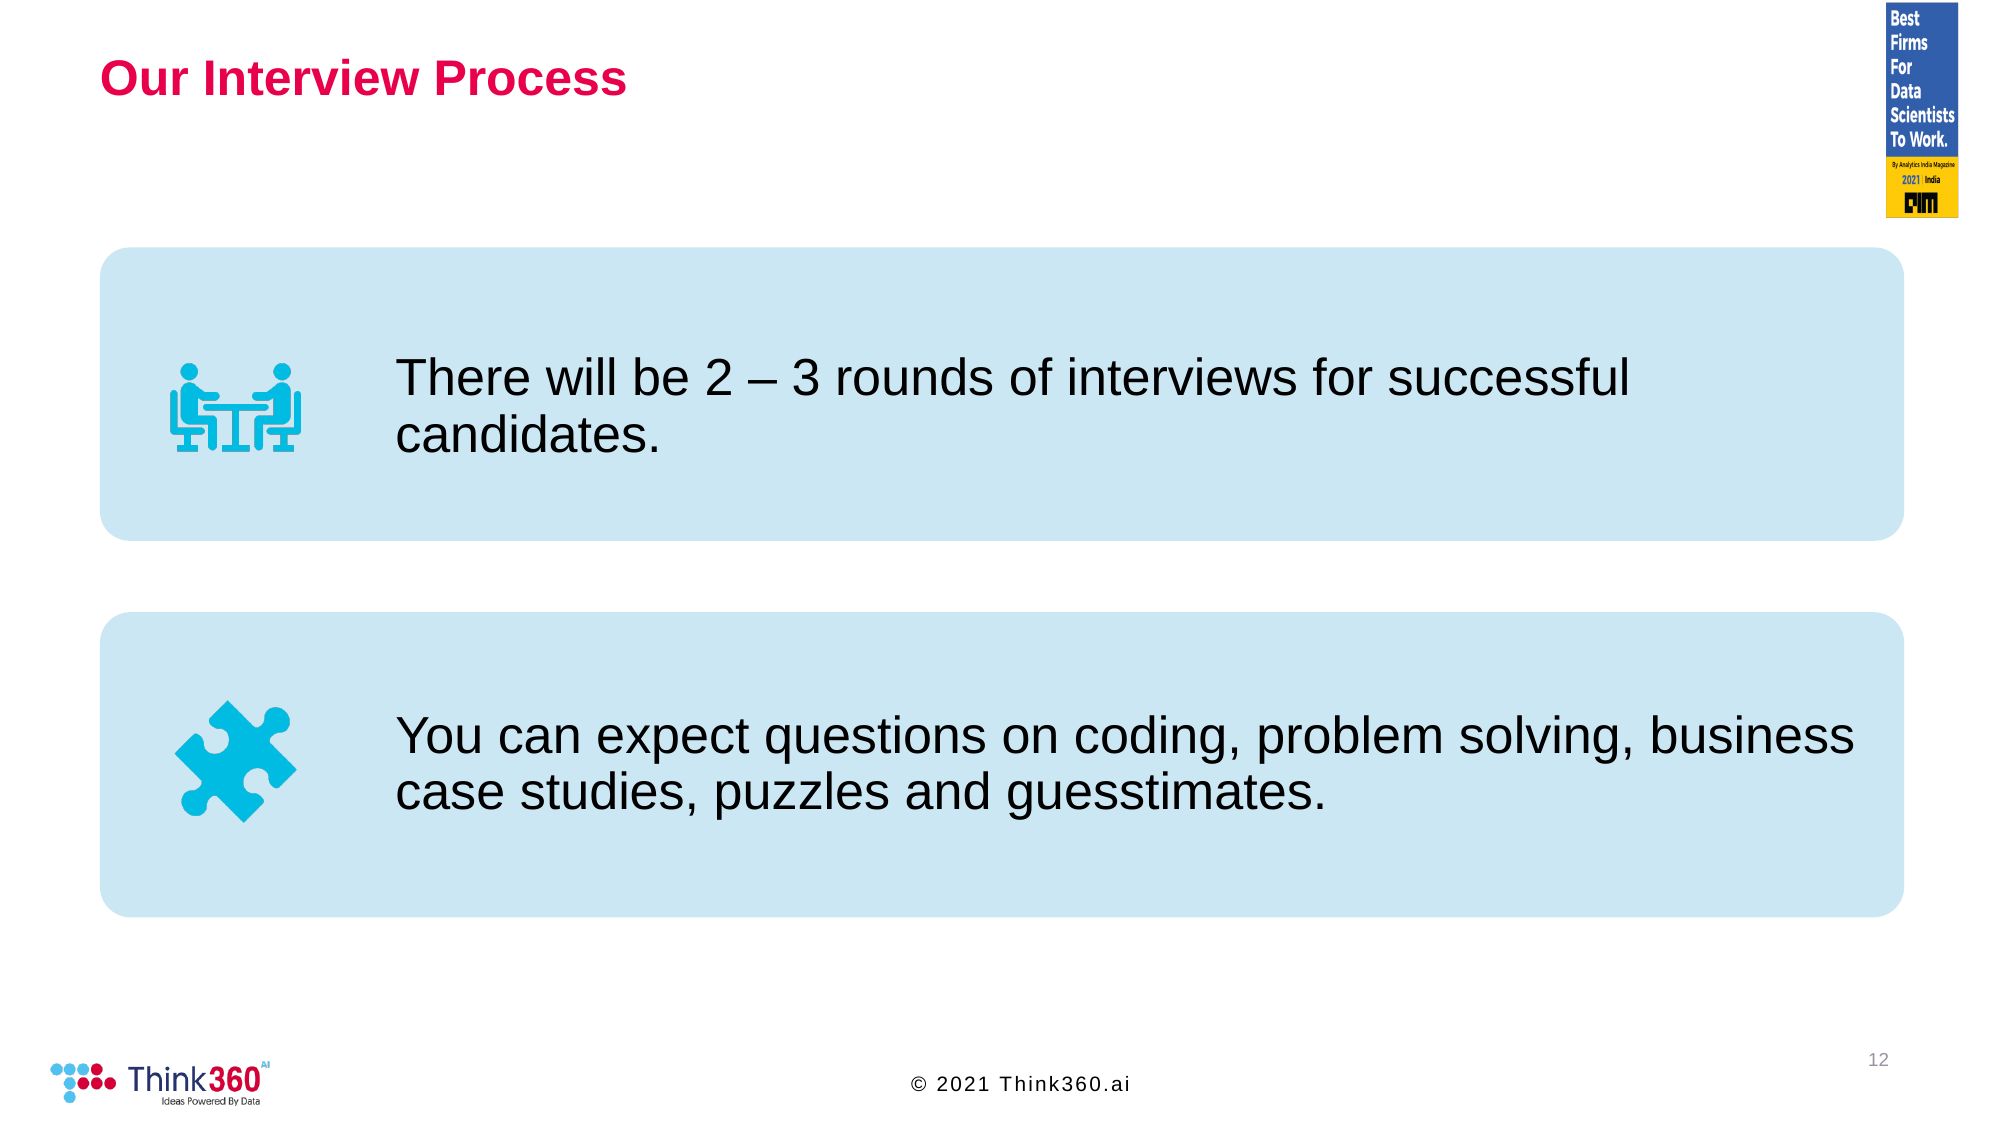

# Our Interview Process

There will be 2 – 3 rounds of interviews for successful candidates.
You can expect questions on coding, problem solving, business case studies, puzzles and guesstimates.
12